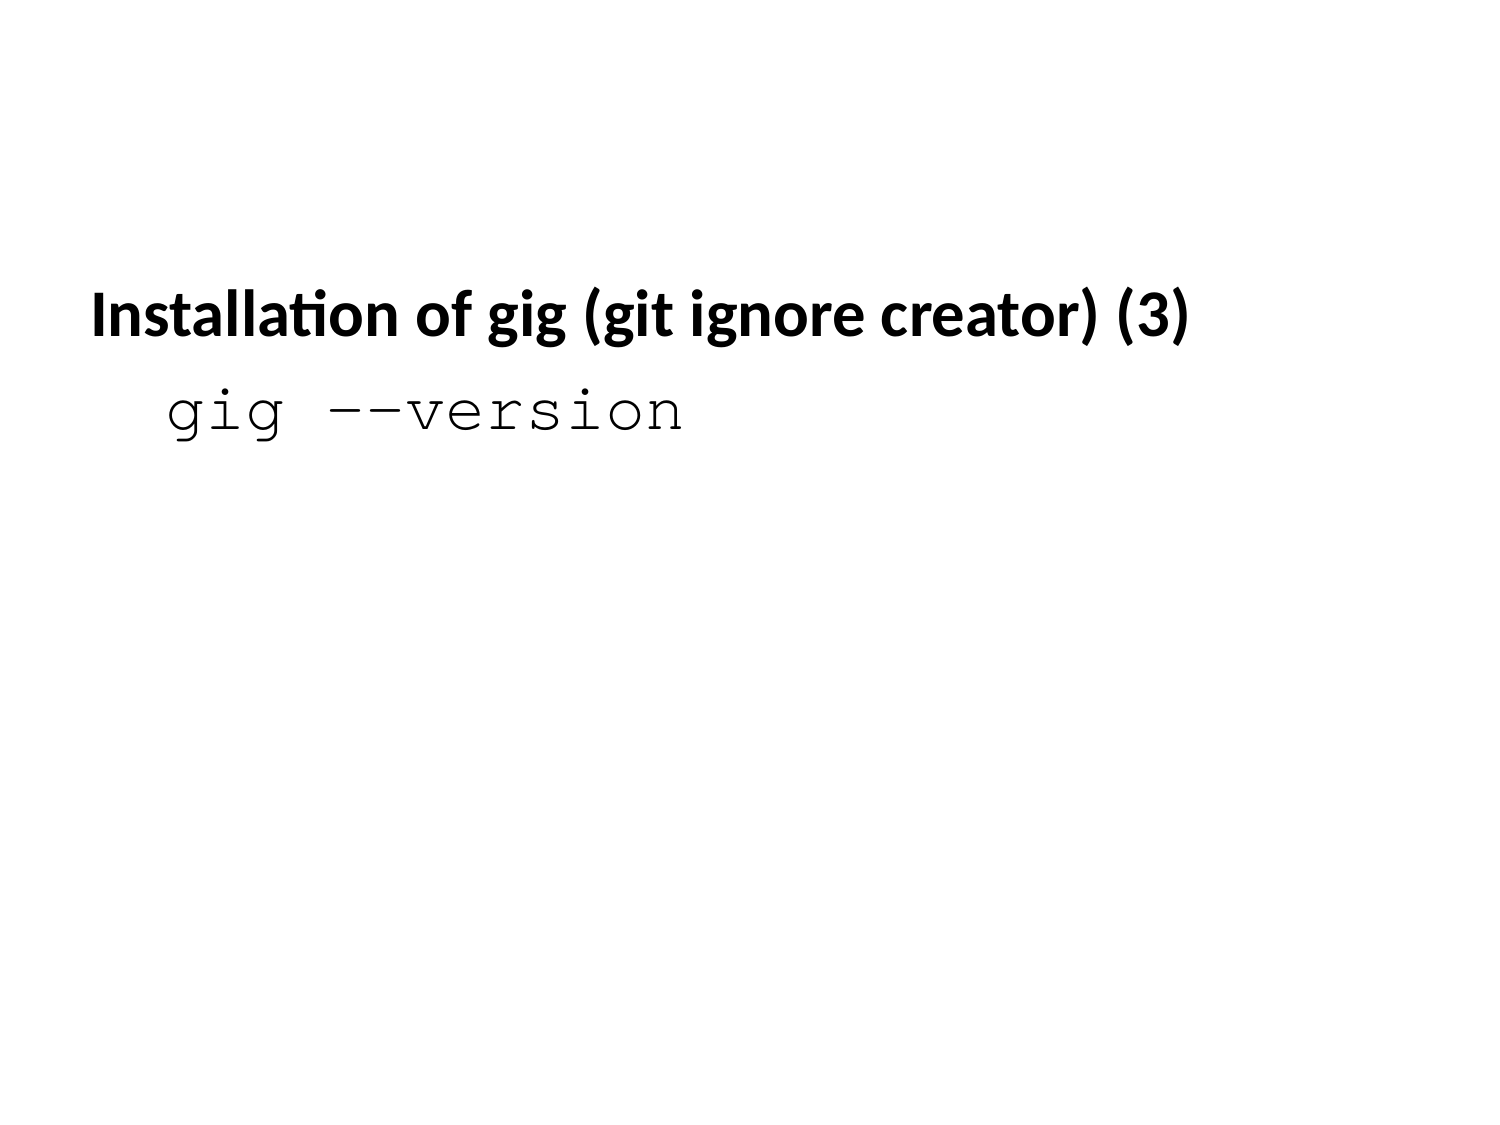

Installation of gig (git ignore creator) (3)
gig --version